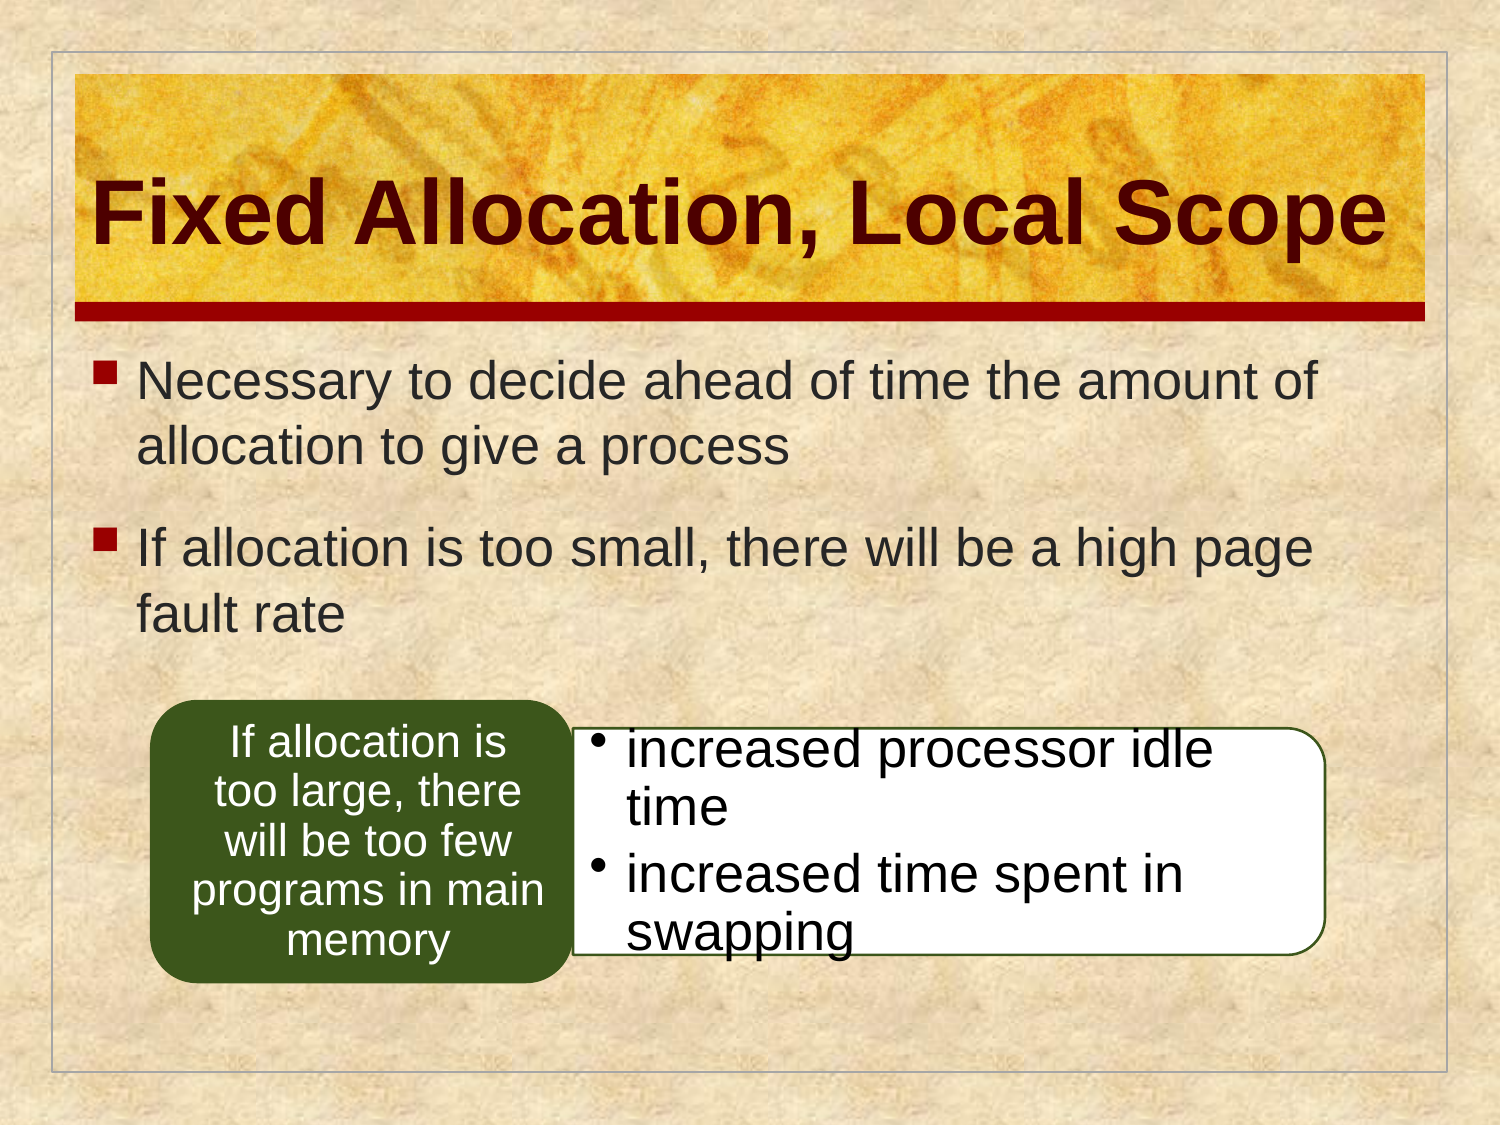

# Fixed Allocation, Local Scope
Necessary to decide ahead of time the amount of allocation to give a process
If allocation is too small, there will be a high page fault rate
increased processor idle time
increased time spent in swapping
If allocation is too large, there will be too few programs in main memory